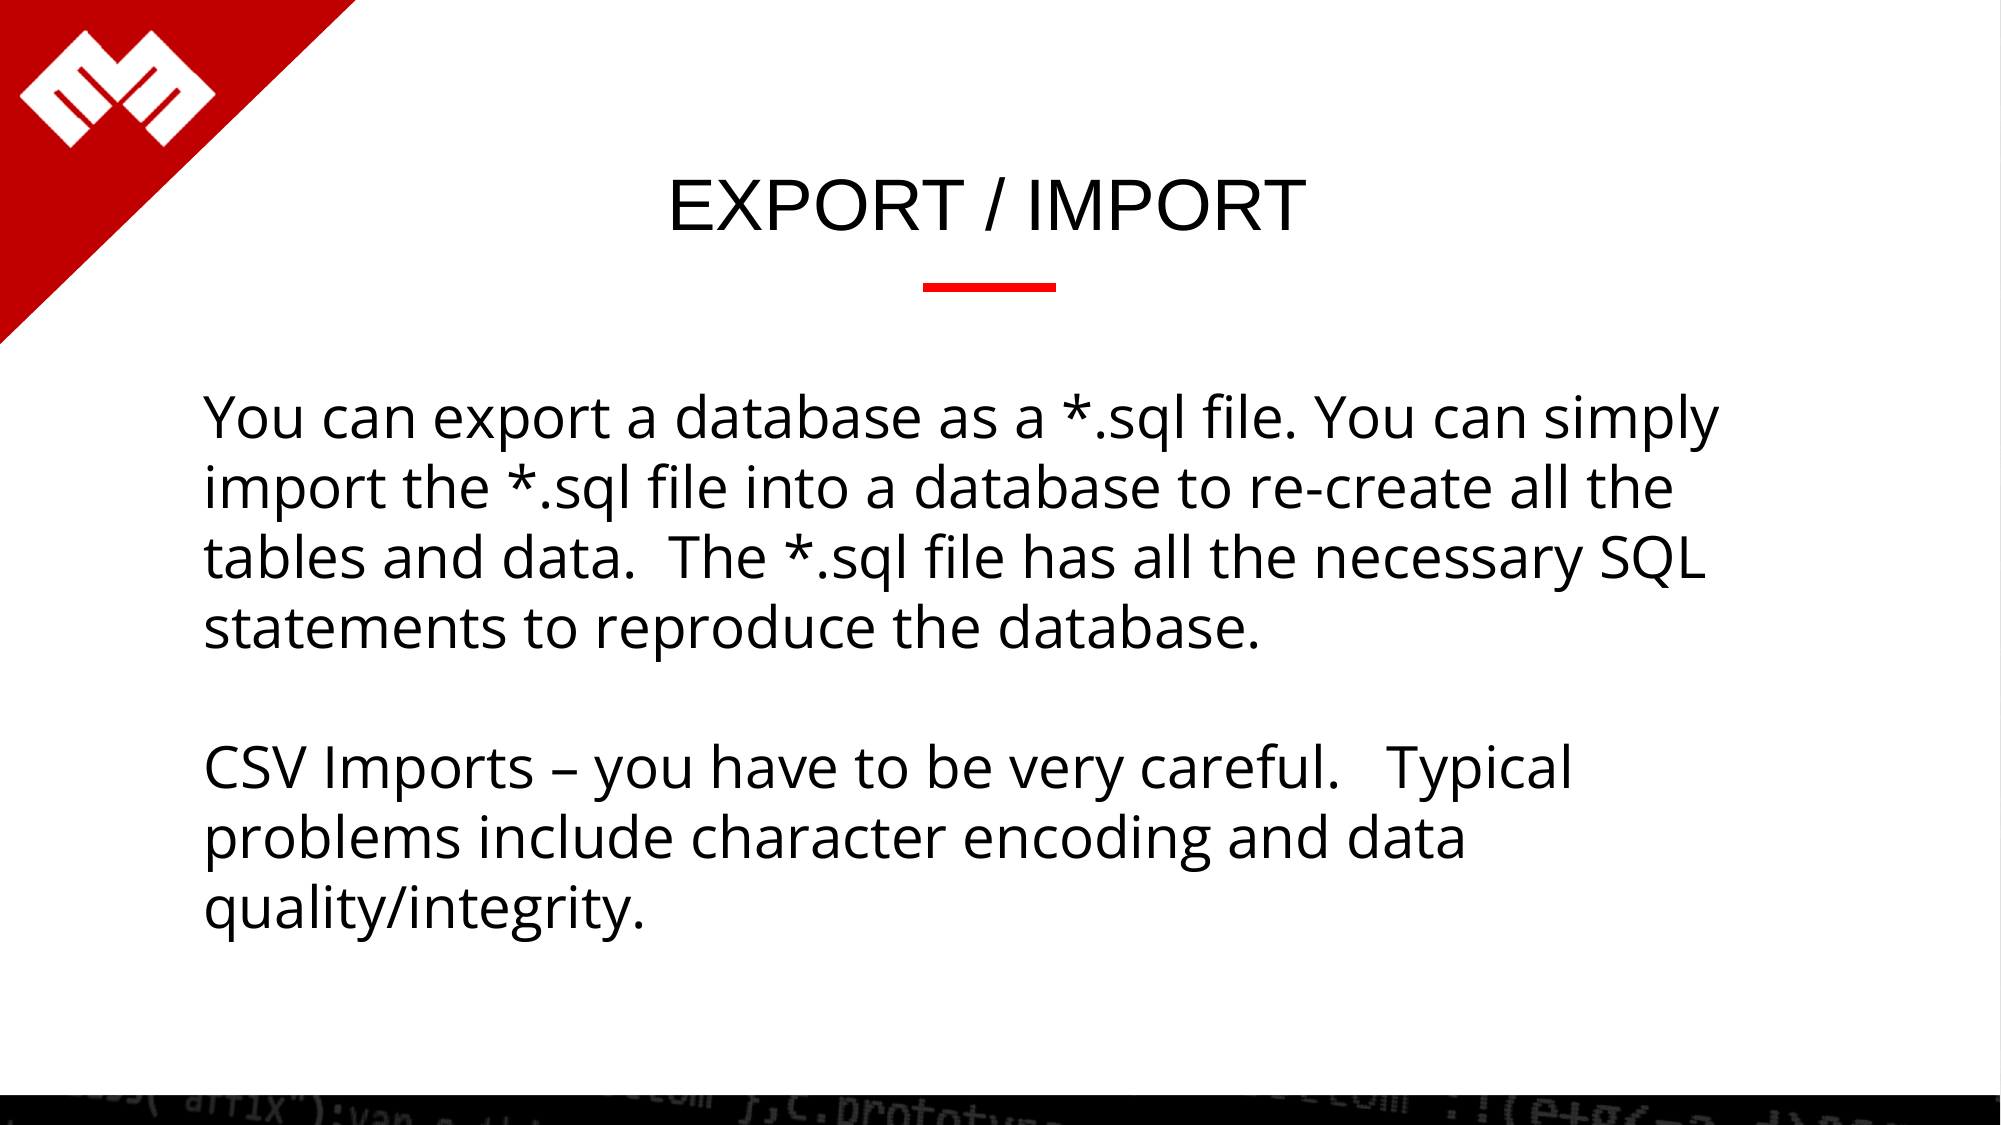

EXPORT / IMPORT

You can export a database as a *.sql file. You can simply import the *.sql file into a database to re-create all the tables and data.  The *.sql file has all the necessary SQL statements to reproduce the database.

CSV Imports – you have to be very careful.   Typical problems include character encoding and data quality/integrity.